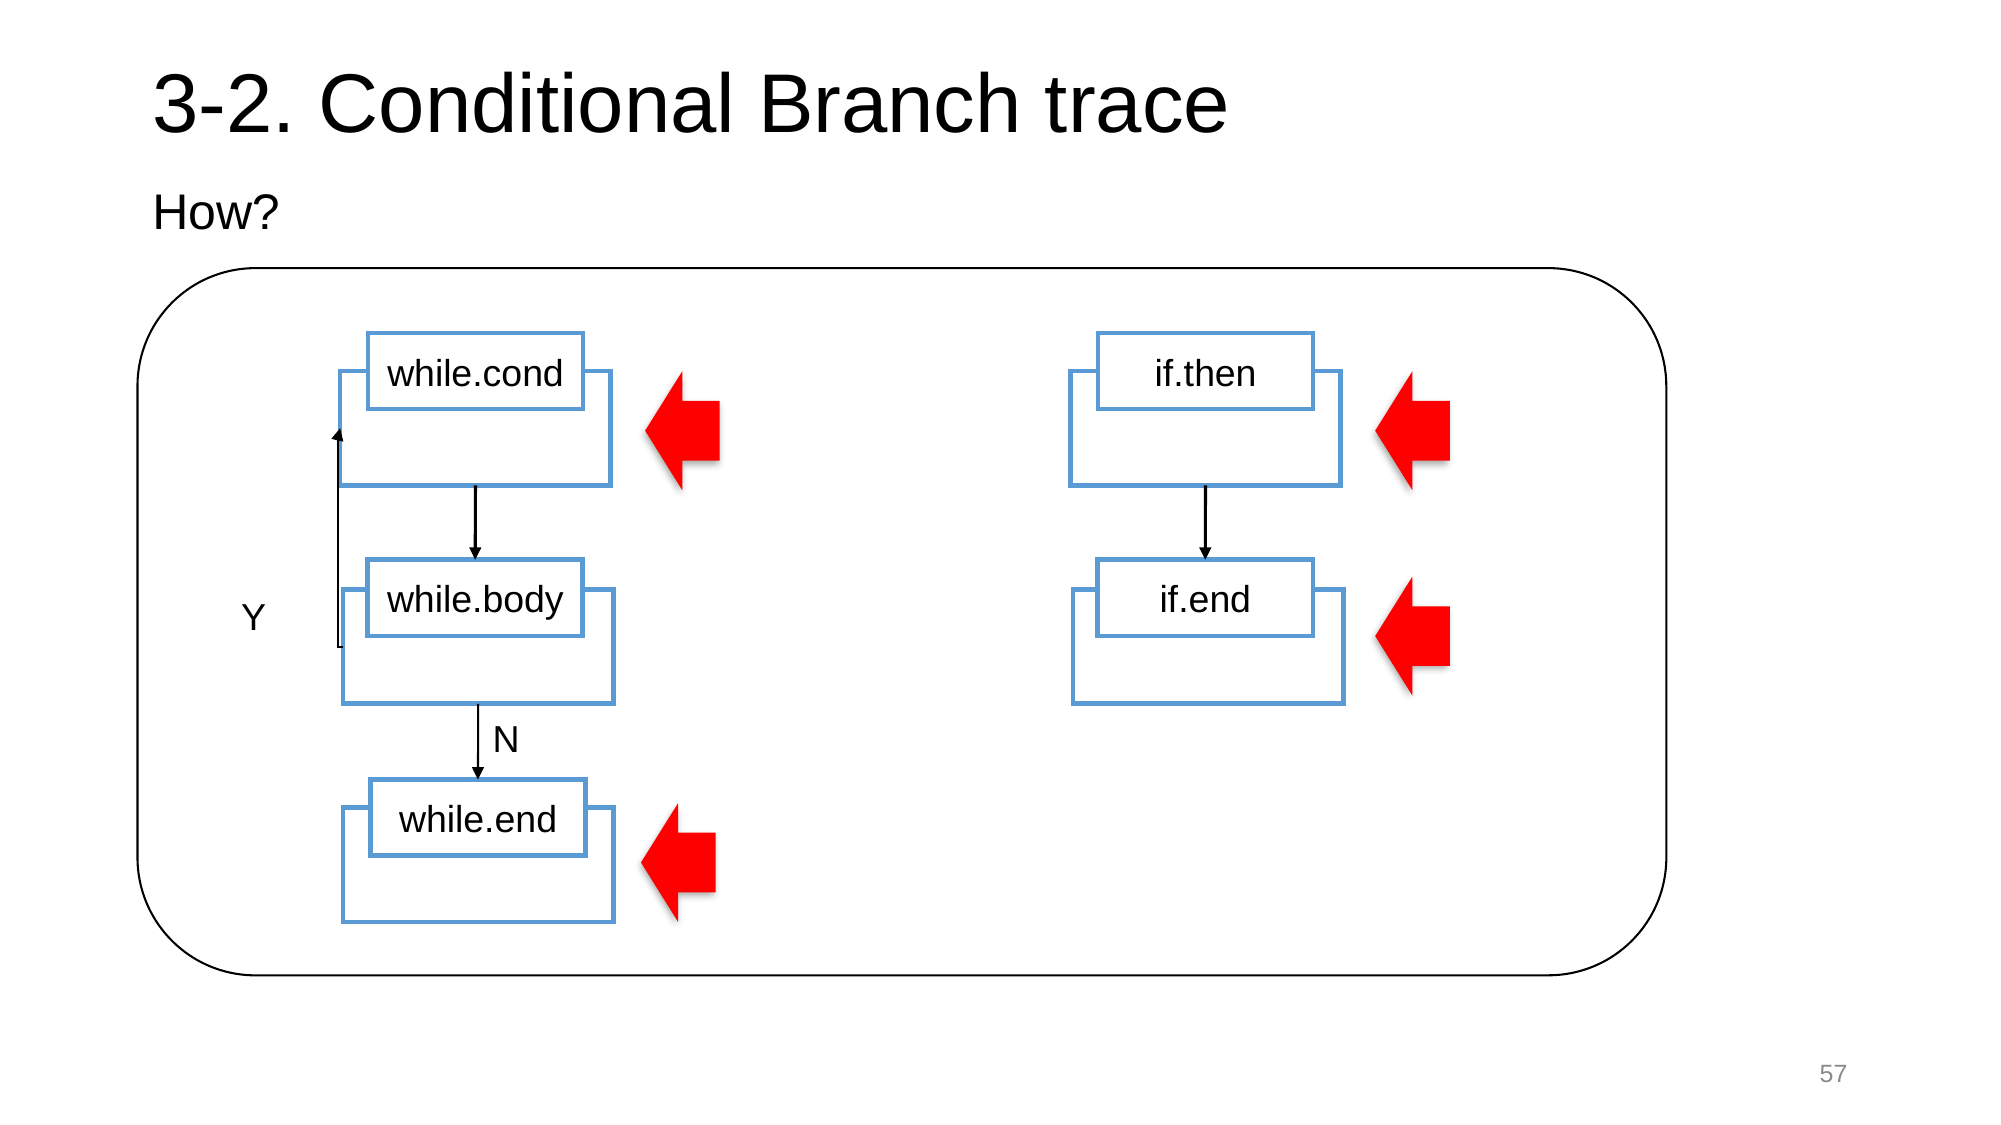

# 3-2. Conditional Branch trace
How?

while.cond
if.then

while.body
if.end

Y

N
while.end

57